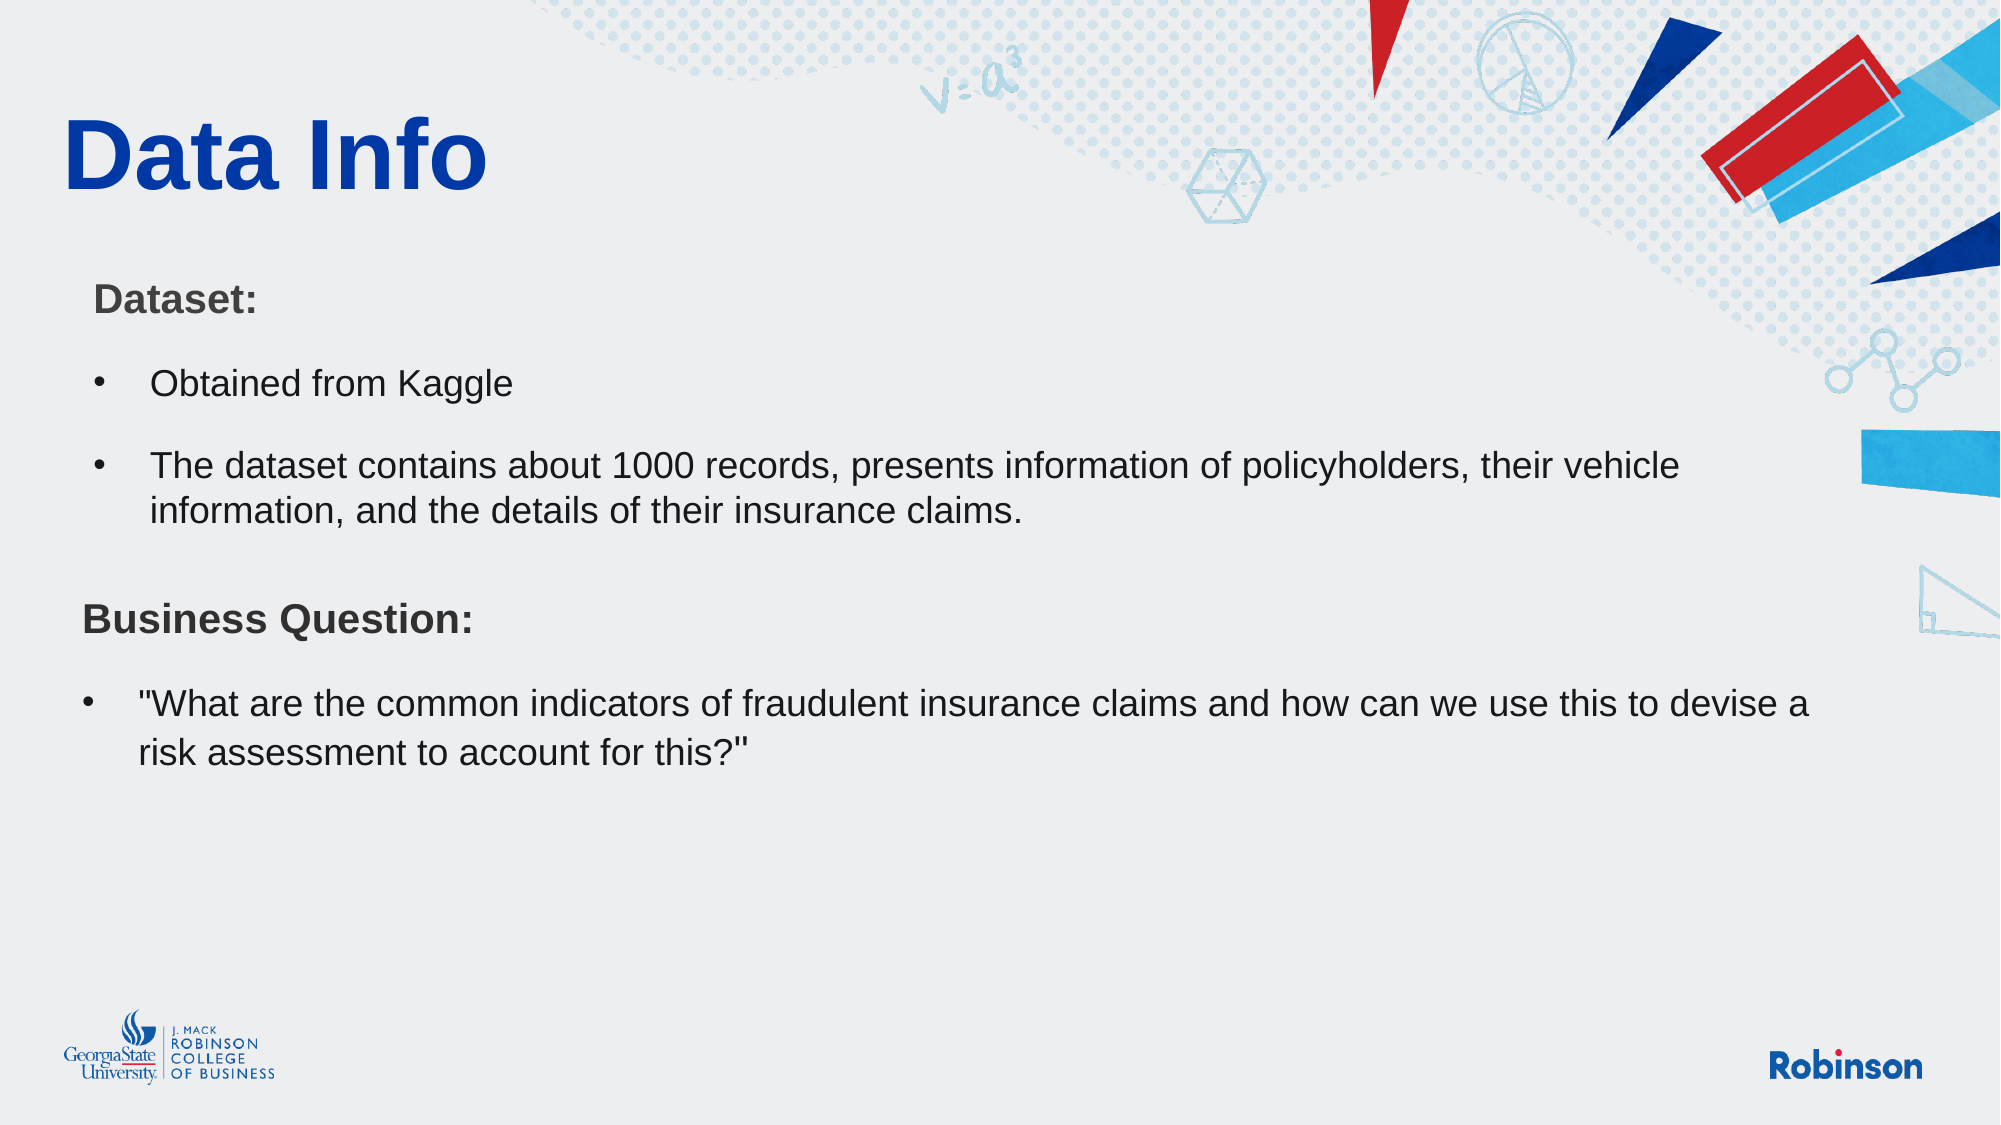

Data Info
Dataset:
Obtained from Kaggle
The dataset contains about 1000 records, presents information of policyholders, their vehicle information, and the details of their insurance claims.

Business Question:
"What are the common indicators of fraudulent insurance claims and how can we use this to devise a risk assessment to account for this?"